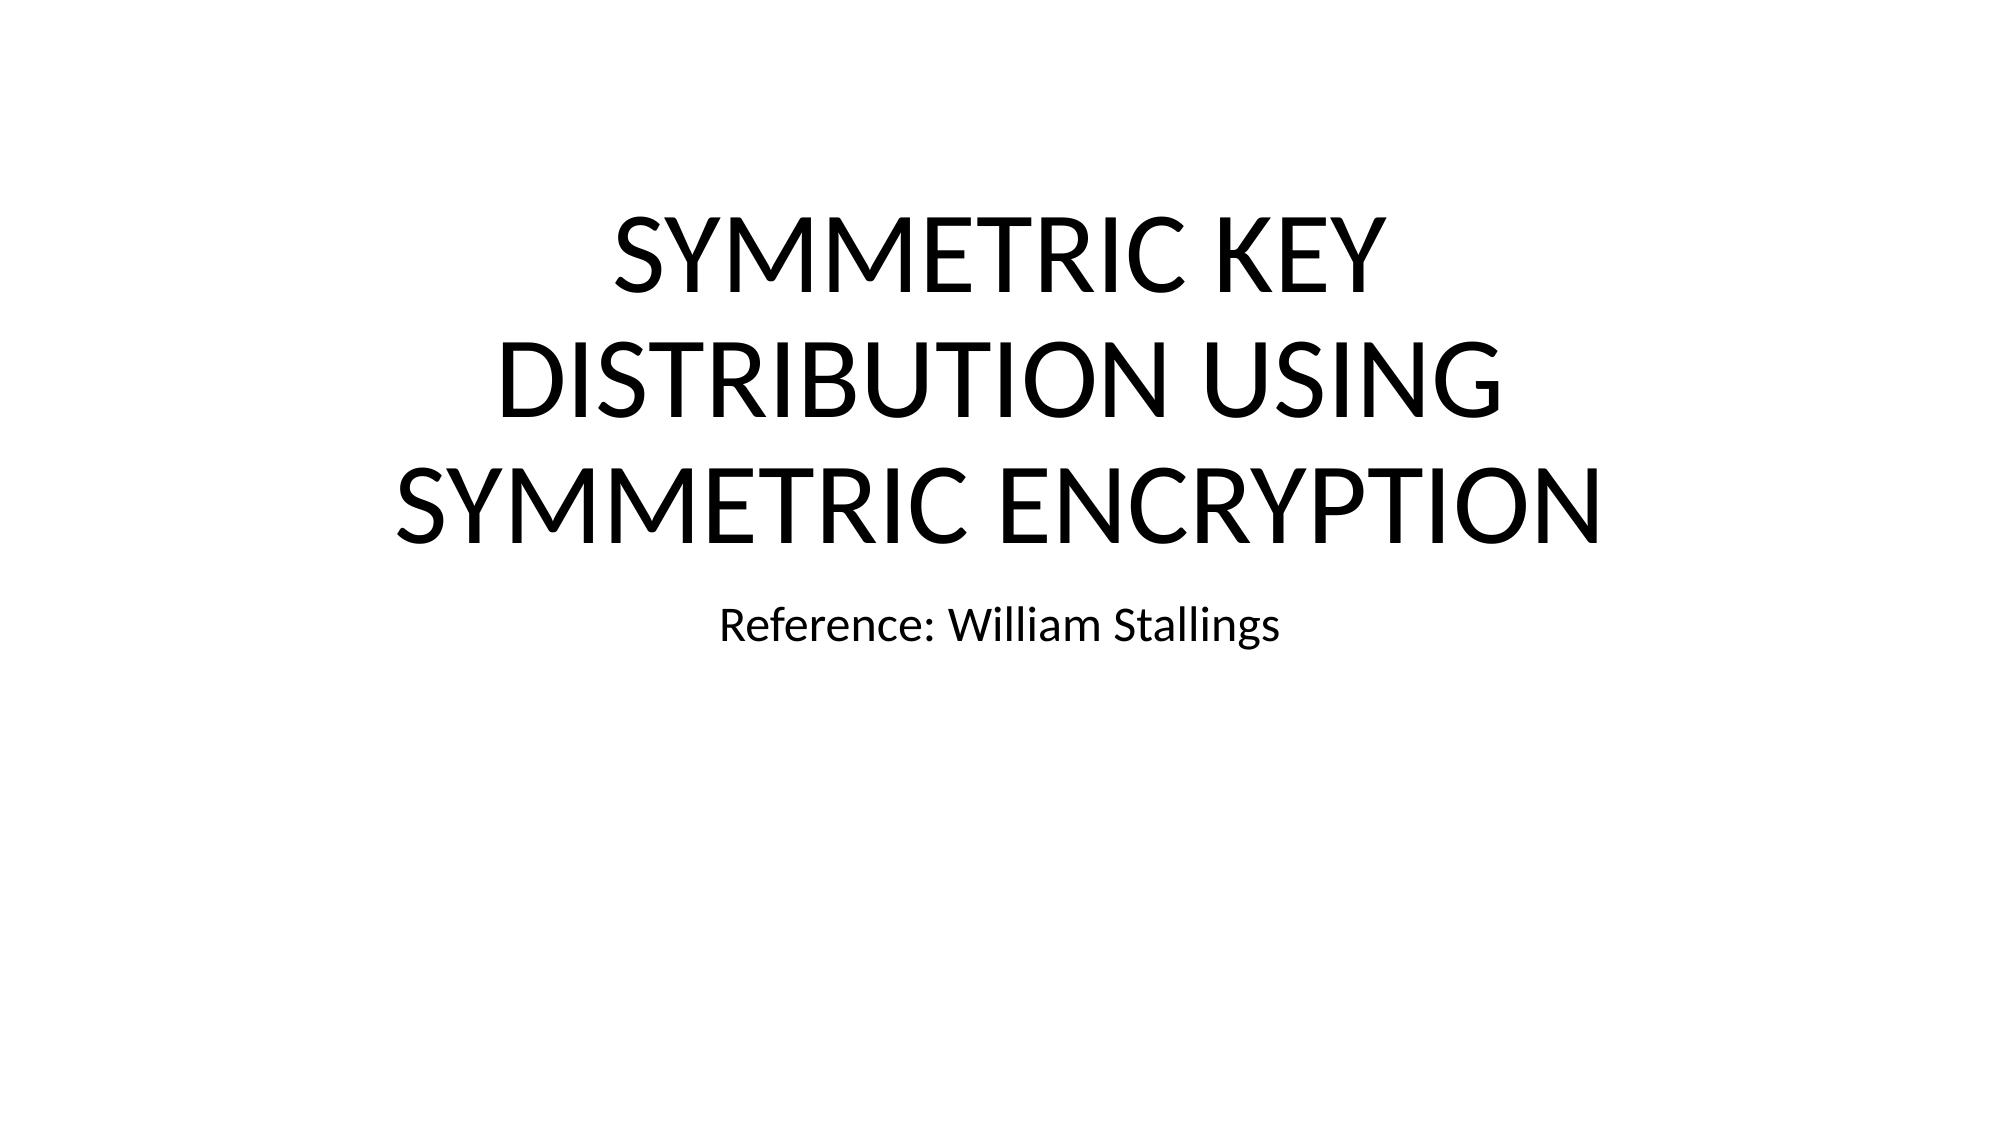

# SYMMETRIC KEY DISTRIBUTION USING SYMMETRIC ENCRYPTION
Reference: William Stallings